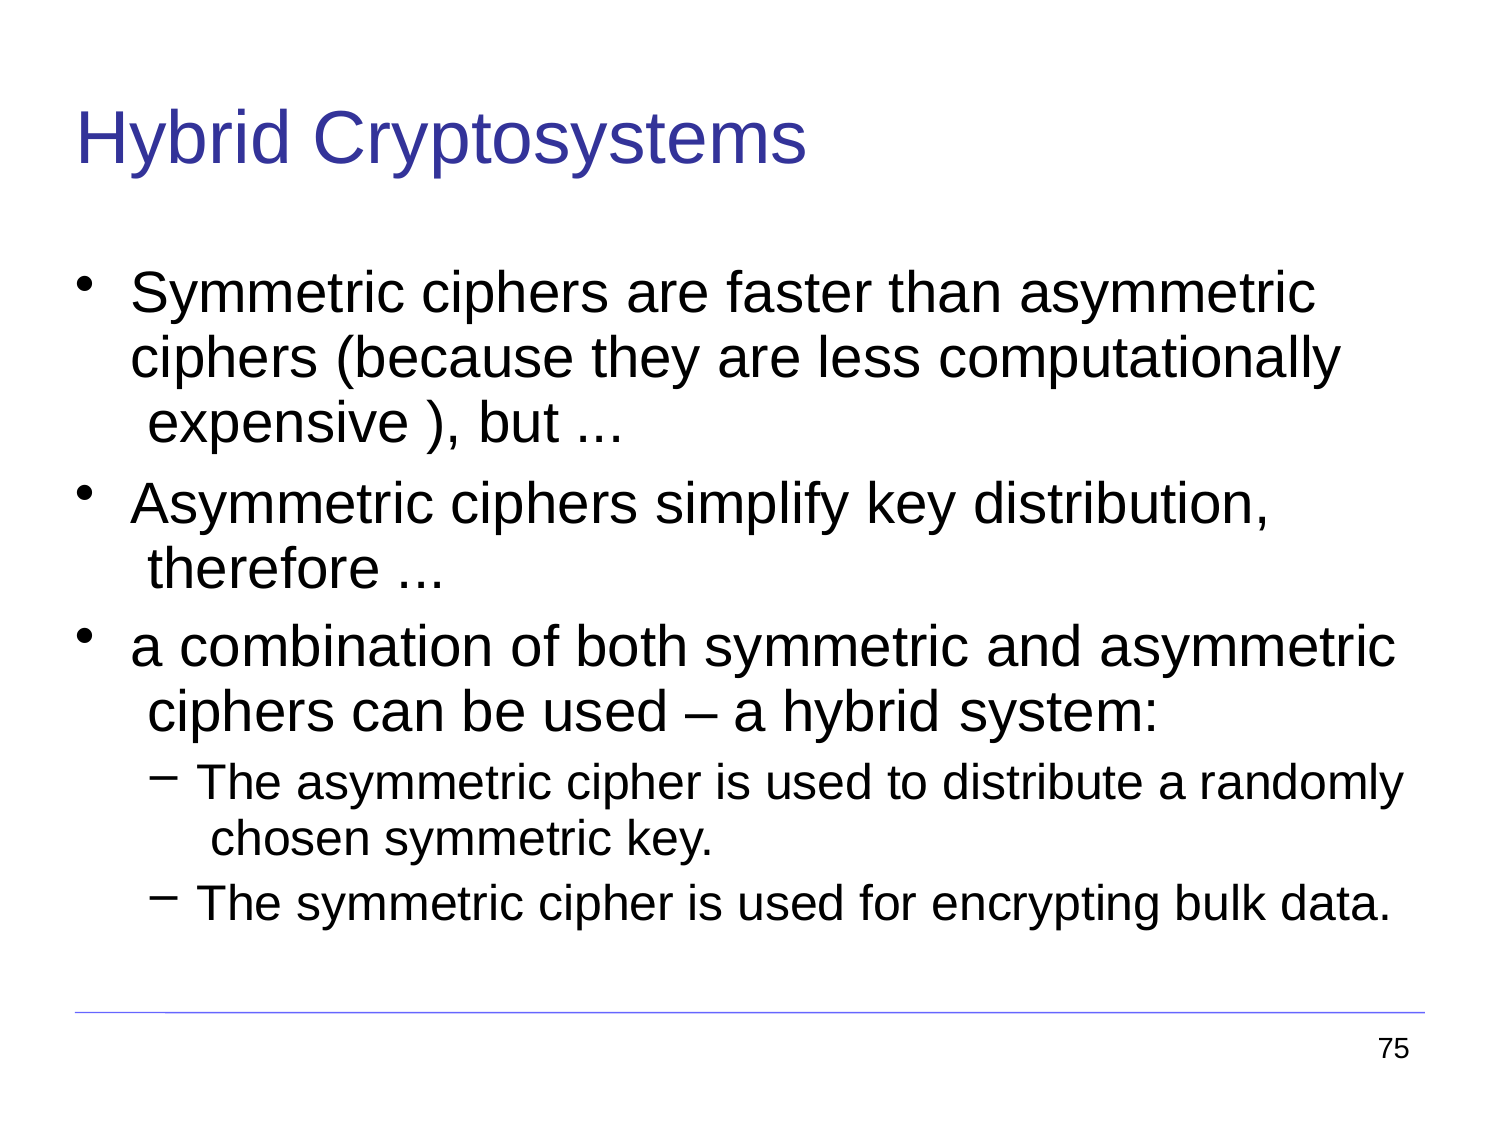

# Hybrid Cryptosystems
Symmetric ciphers are faster than asymmetric  ciphers (because they are less computationally  expensive ), but ...
Asymmetric ciphers simplify key distribution,  therefore ...
a combination of both symmetric and asymmetric  ciphers can be used – a hybrid system:
The asymmetric cipher is used to distribute a randomly  chosen symmetric key.
The symmetric cipher is used for encrypting bulk data.
75